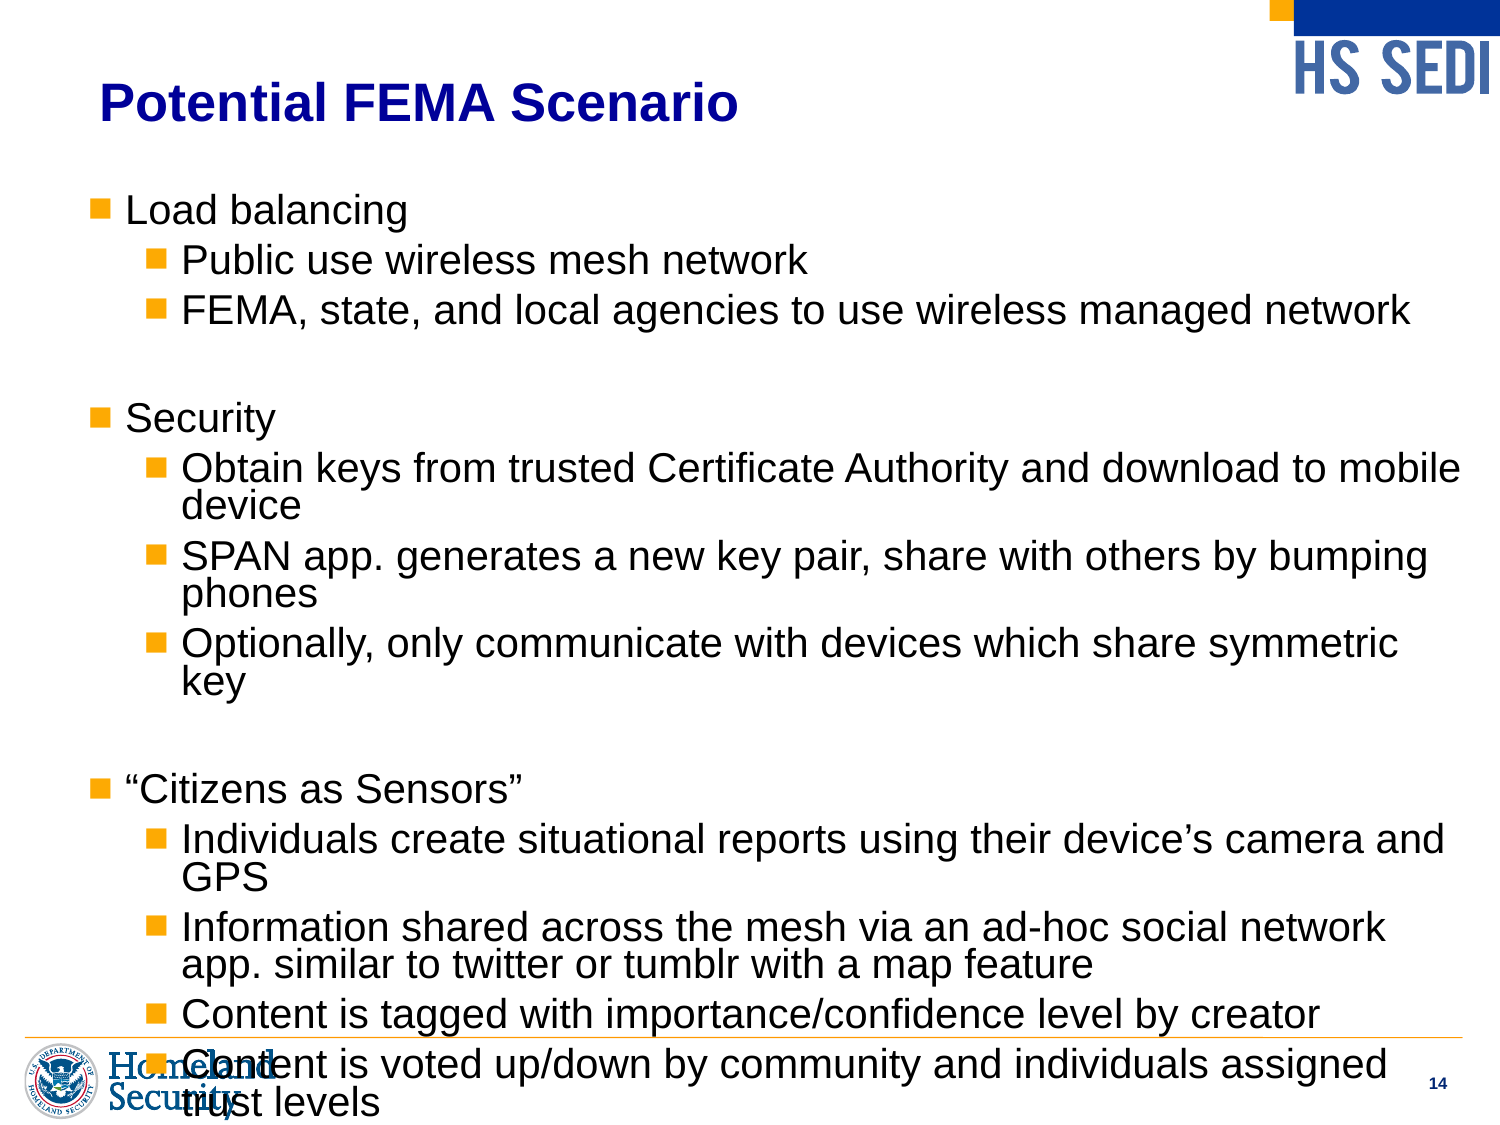

# Potential FEMA Scenario
Load balancing
Public use wireless mesh network
FEMA, state, and local agencies to use wireless managed network

Security
Obtain keys from trusted Certificate Authority and download to mobile device
SPAN app. generates a new key pair, share with others by bumping phones
Optionally, only communicate with devices which share symmetric key

“Citizens as Sensors”
Individuals create situational reports using their device’s camera and GPS
Information shared across the mesh via an ad-hoc social network app. similar to twitter or tumblr with a map feature
Content is tagged with importance/confidence level by creator
Content is voted up/down by community and individuals assigned trust levels
Content is filtered by trusted FEMA, state, and local authorities

14